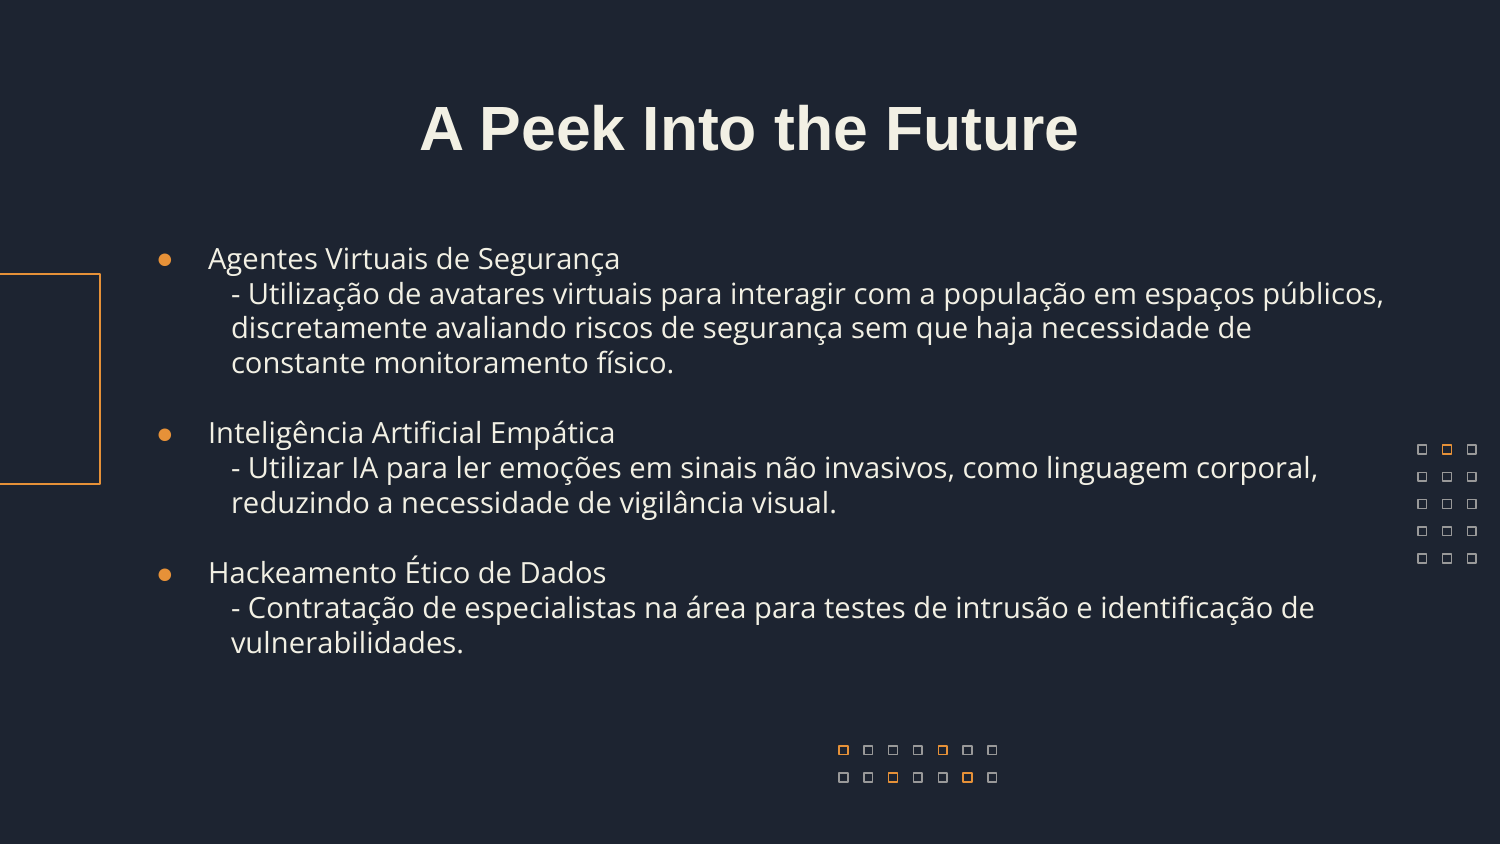

# A Peek Into the Future
Agentes Virtuais de Segurança
- Utilização de avatares virtuais para interagir com a população em espaços públicos, discretamente avaliando riscos de segurança sem que haja necessidade de constante monitoramento físico.

Inteligência Artificial Empática
- Utilizar IA para ler emoções em sinais não invasivos, como linguagem corporal, reduzindo a necessidade de vigilância visual.

Hackeamento Ético de Dados
- Contratação de especialistas na área para testes de intrusão e identificação de vulnerabilidades.